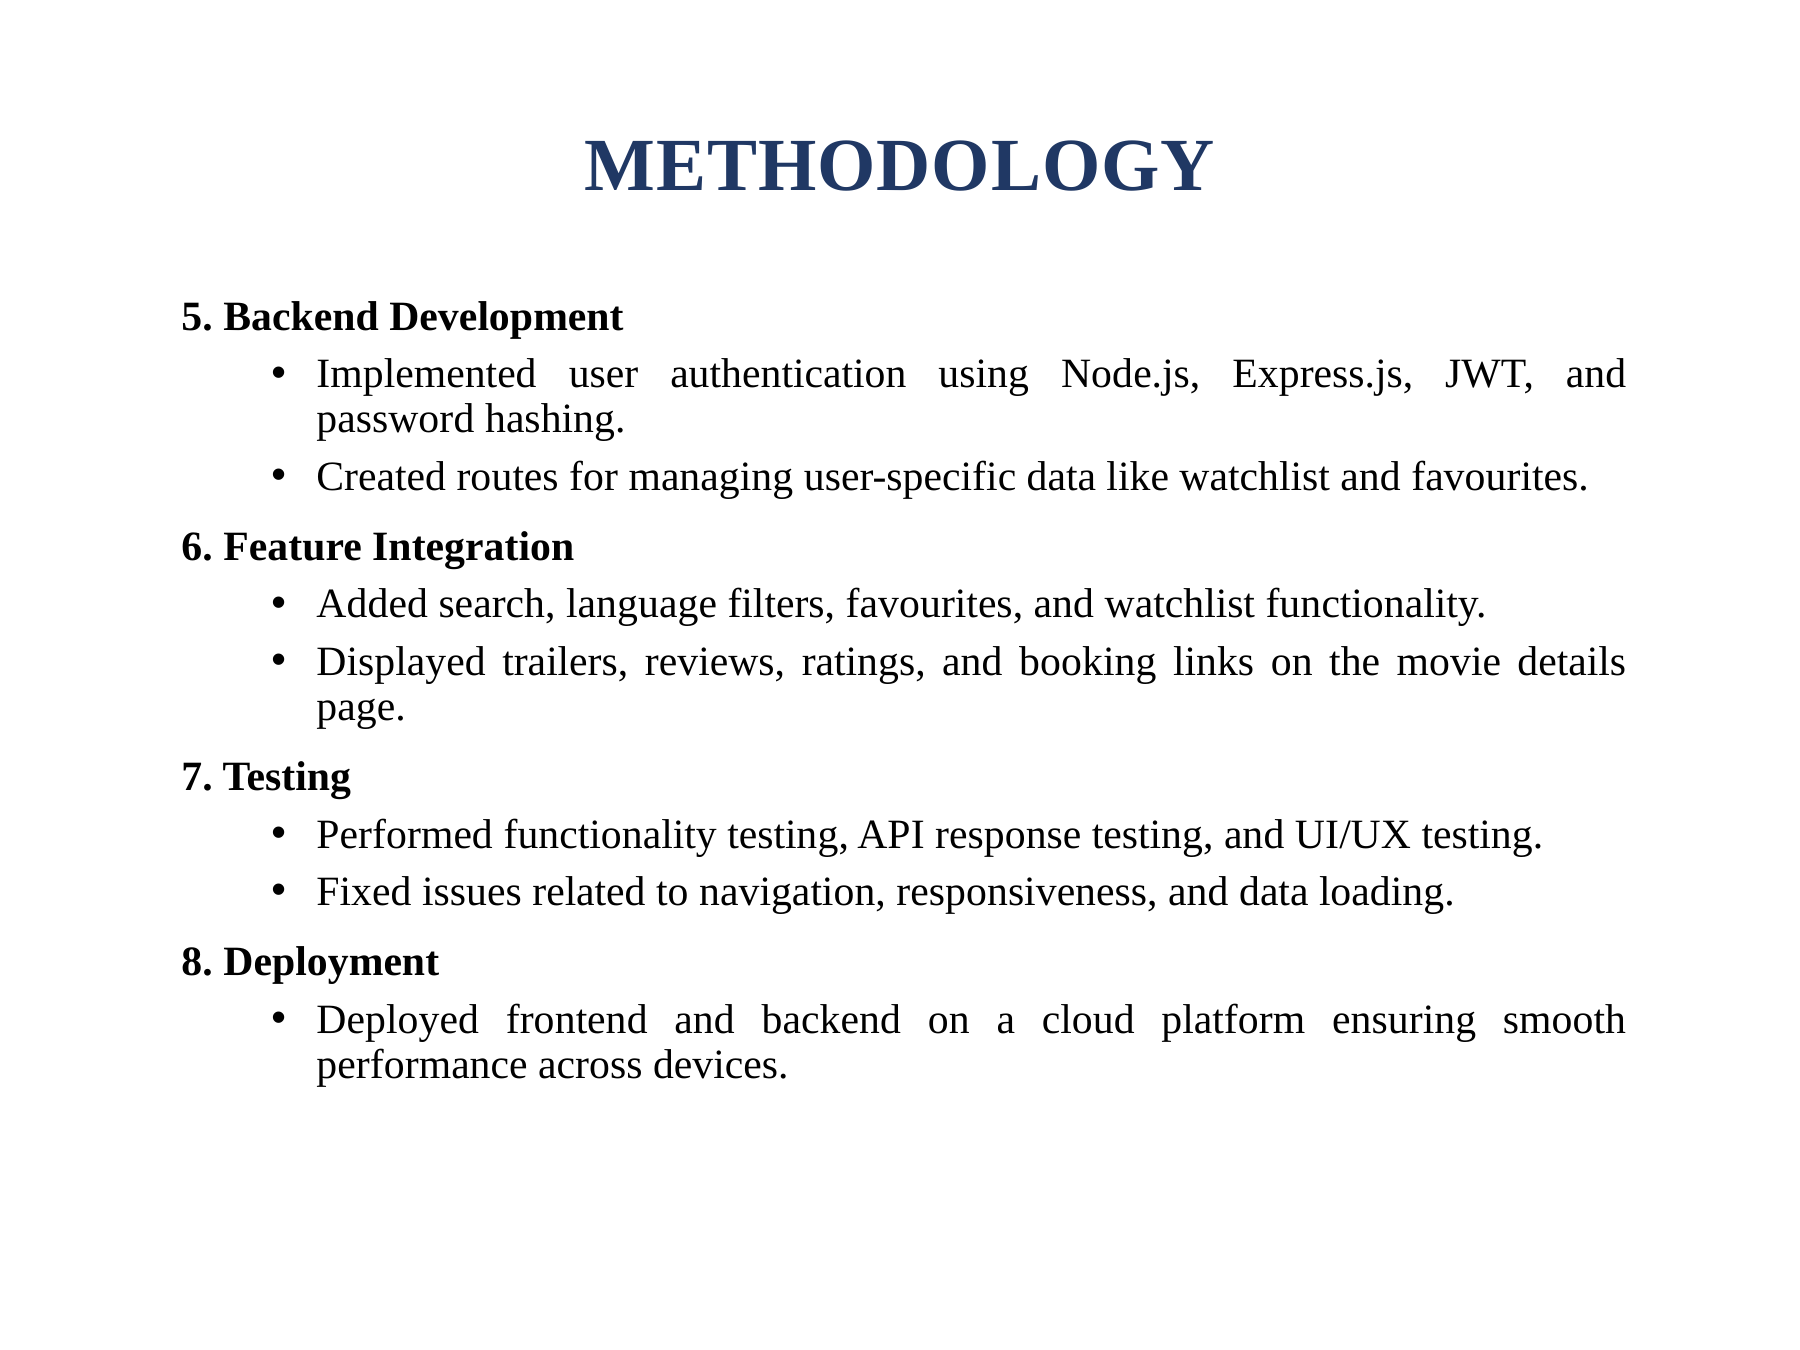

# METHODOLOGY
5. Backend Development
Implemented user authentication using Node.js, Express.js, JWT, and password hashing.
Created routes for managing user-specific data like watchlist and favourites.
6. Feature Integration
Added search, language filters, favourites, and watchlist functionality.
Displayed trailers, reviews, ratings, and booking links on the movie details page.
7. Testing
Performed functionality testing, API response testing, and UI/UX testing.
Fixed issues related to navigation, responsiveness, and data loading.
8. Deployment
Deployed frontend and backend on a cloud platform ensuring smooth performance across devices.